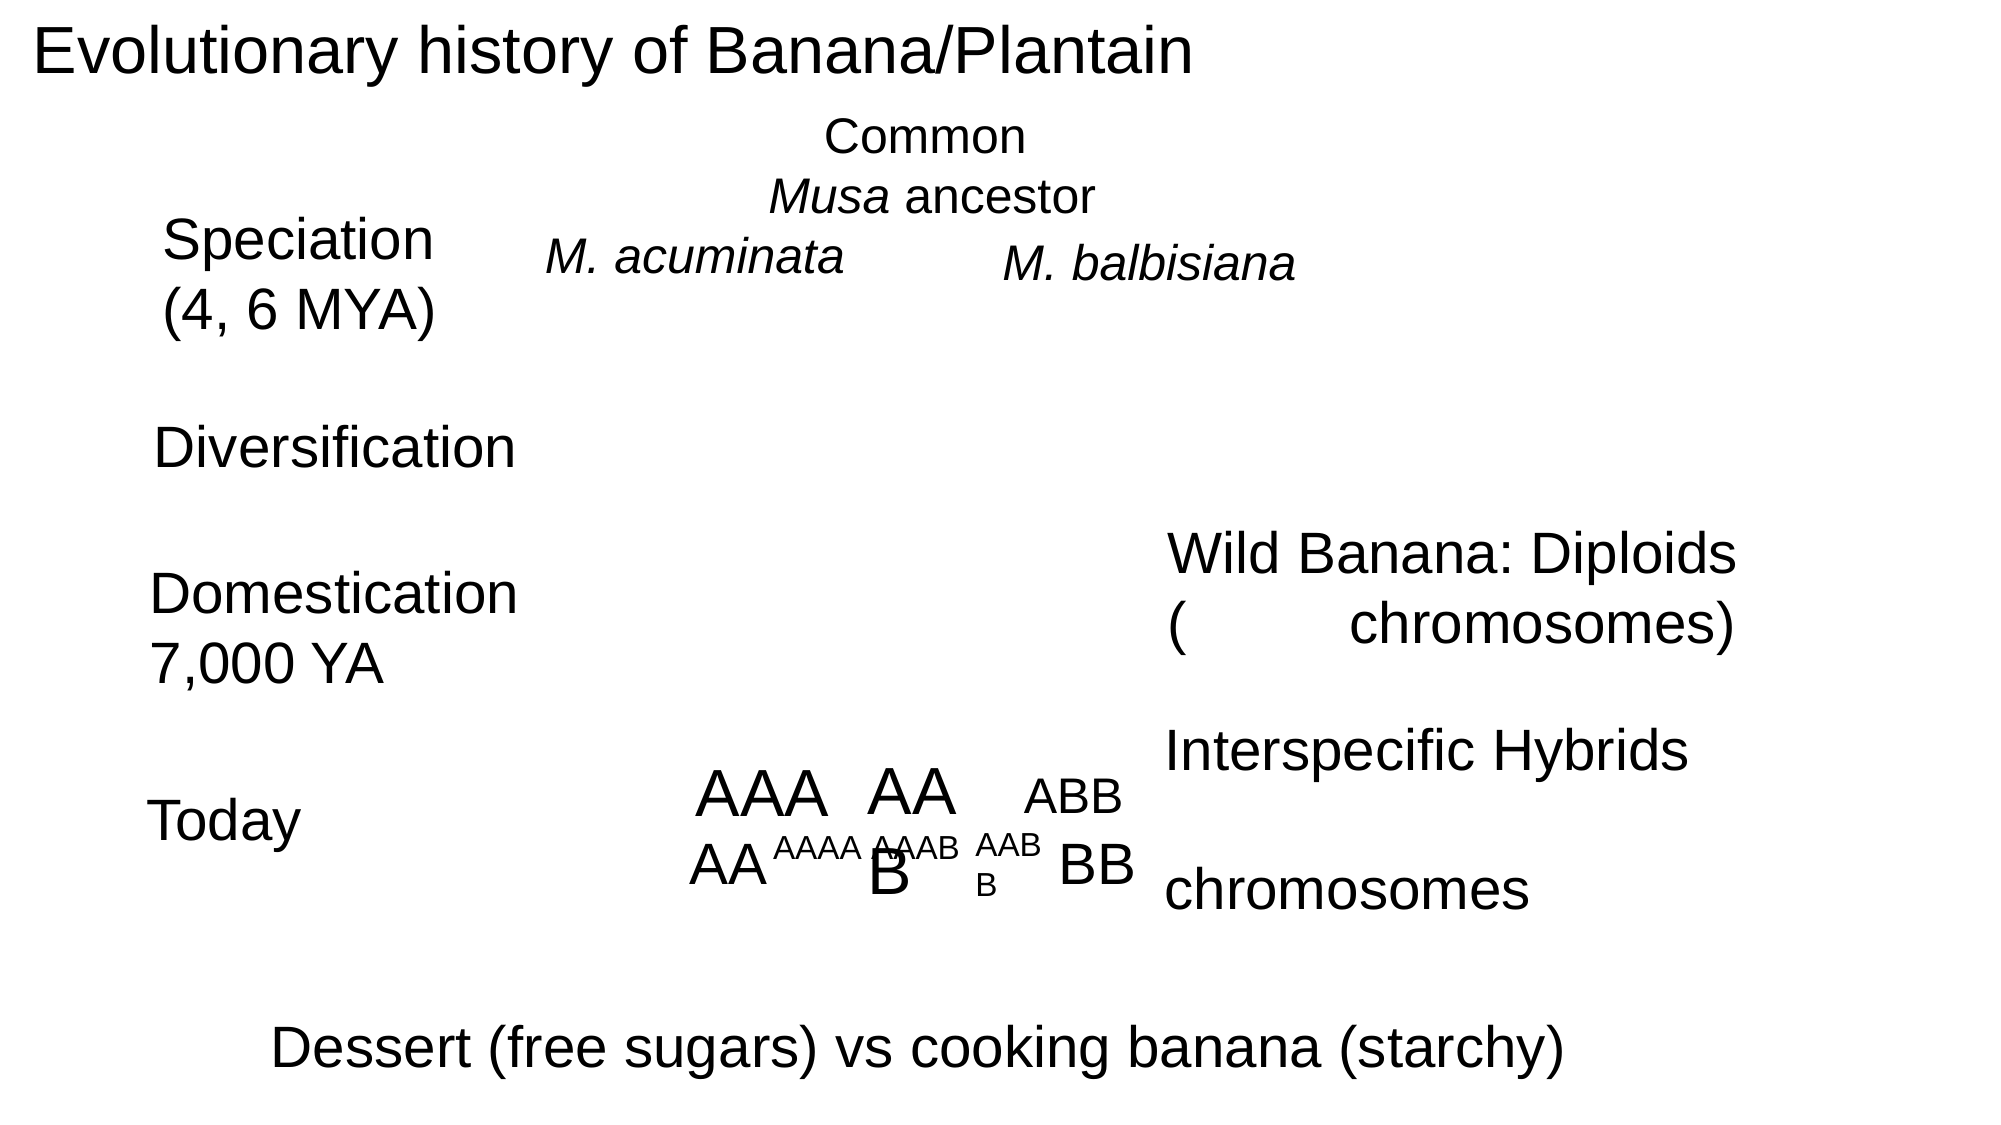

Evolutionary history of Banana/Plantain
Common
Musa ancestor
Speciation
(4, 6 MYA)
M. acuminata
M. balbisiana
Diversification
Wild Banana: Diploids
(          chromosomes)
Domestication
7,000 YA
Interspecific Hybrids
                        chromosomes

AAB
AAA
ABB
Today
AABB
AA
AAAA
AAAB
BB
Dessert (free sugars) vs cooking banana (starchy)